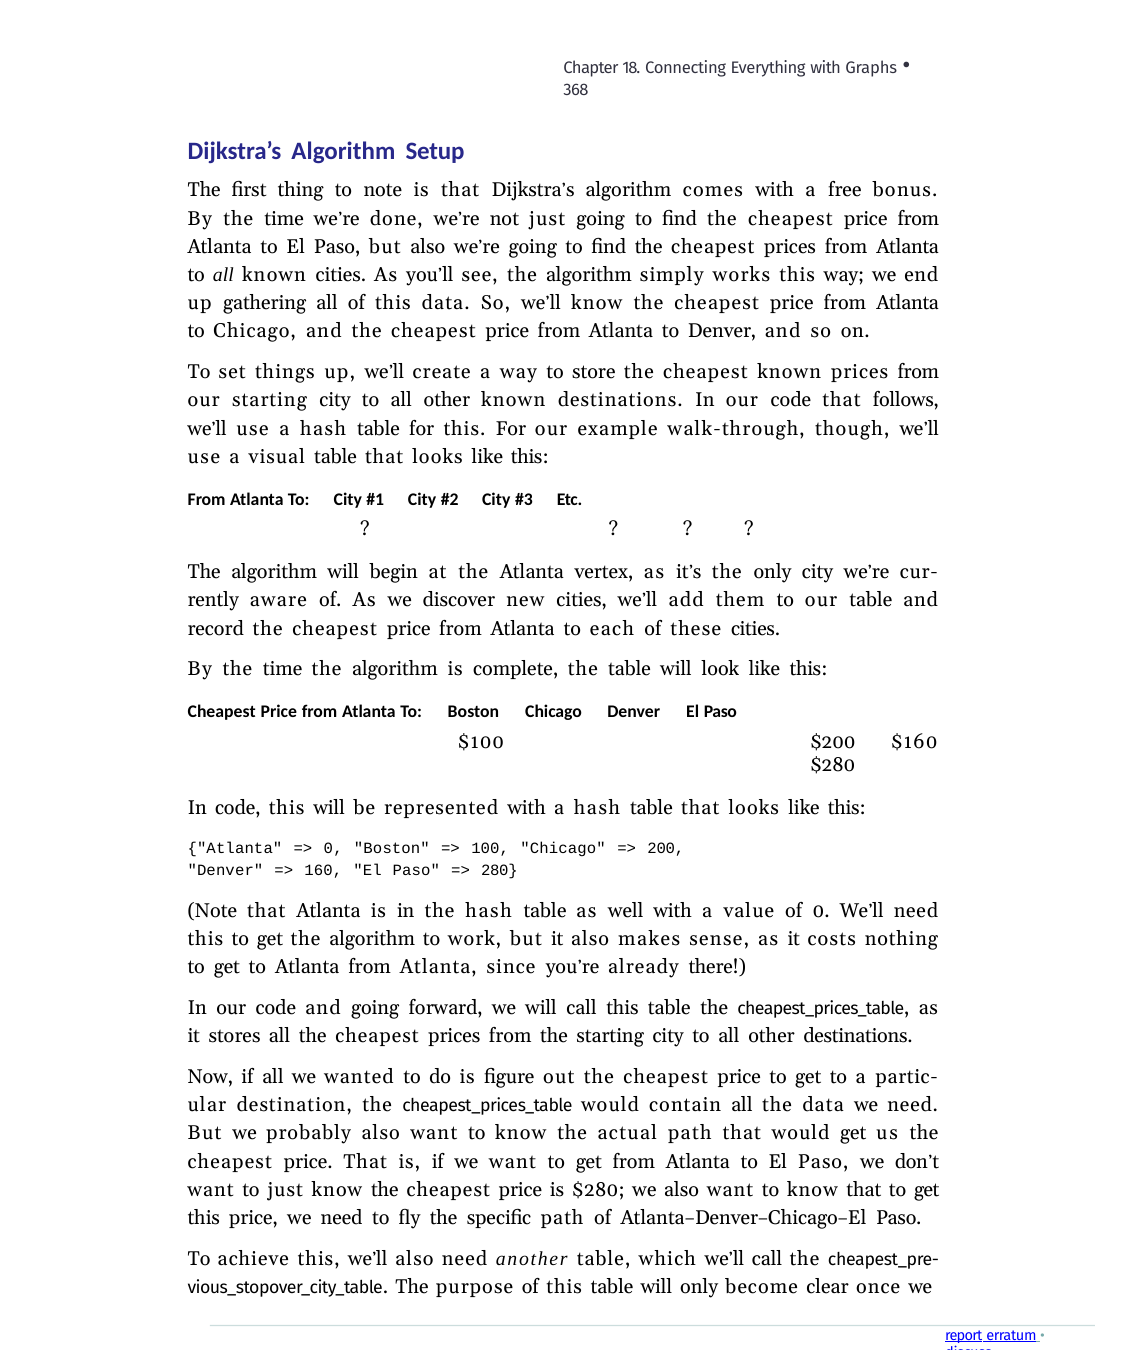

Chapter 18. Connecting Everything with Graphs • 368

Dijkstra’s Algorithm Setup
The first thing to note is that Dijkstra’s algorithm comes with a free bonus. By the time we’re done, we’re not just going to find the cheapest price from Atlanta to El Paso, but also we’re going to find the cheapest prices from Atlanta to all known cities. As you’ll see, the algorithm simply works this way; we end up gathering all of this data. So, we’ll know the cheapest price from Atlanta to Chicago, and the cheapest price from Atlanta to Denver, and so on.
To set things up, we’ll create a way to store the cheapest known prices from our starting city to all other known destinations. In our code that follows, we’ll use a hash table for this. For our example walk-through, though, we’ll use a visual table that looks like this:
From Atlanta To:  City #1  City #2  City #3  Etc.
?	?	?	?
The algorithm will begin at the Atlanta vertex, as it’s the only city we’re cur- rently aware of. As we discover new cities, we’ll add them to our table and record the cheapest price from Atlanta to each of these cities.
By the time the algorithm is complete, the table will look like this:
Cheapest Price from Atlanta To:  Boston  Chicago  Denver  El Paso
$100	$200	$160	$280
In code, this will be represented with a hash table that looks like this:
{"Atlanta" => 0, "Boston" => 100, "Chicago" => 200, "Denver" => 160, "El Paso" => 280}
(Note that Atlanta is in the hash table as well with a value of 0. We’ll need this to get the algorithm to work, but it also makes sense, as it costs nothing to get to Atlanta from Atlanta, since you’re already there!)
In our code and going forward, we will call this table the cheapest_prices_table, as it stores all the cheapest prices from the starting city to all other destinations.
Now, if all we wanted to do is figure out the cheapest price to get to a partic- ular destination, the cheapest_prices_table would contain all the data we need. But we probably also want to know the actual path that would get us the cheapest price. That is, if we want to get from Atlanta to El Paso, we don’t want to just know the cheapest price is $280; we also want to know that to get this price, we need to fly the specific path of Atlanta–Denver–Chicago–El Paso.
To achieve this, we’ll also need another table, which we’ll call the cheapest_pre- vious_stopover_city_table. The purpose of this table will only become clear once we
report erratum • discuss